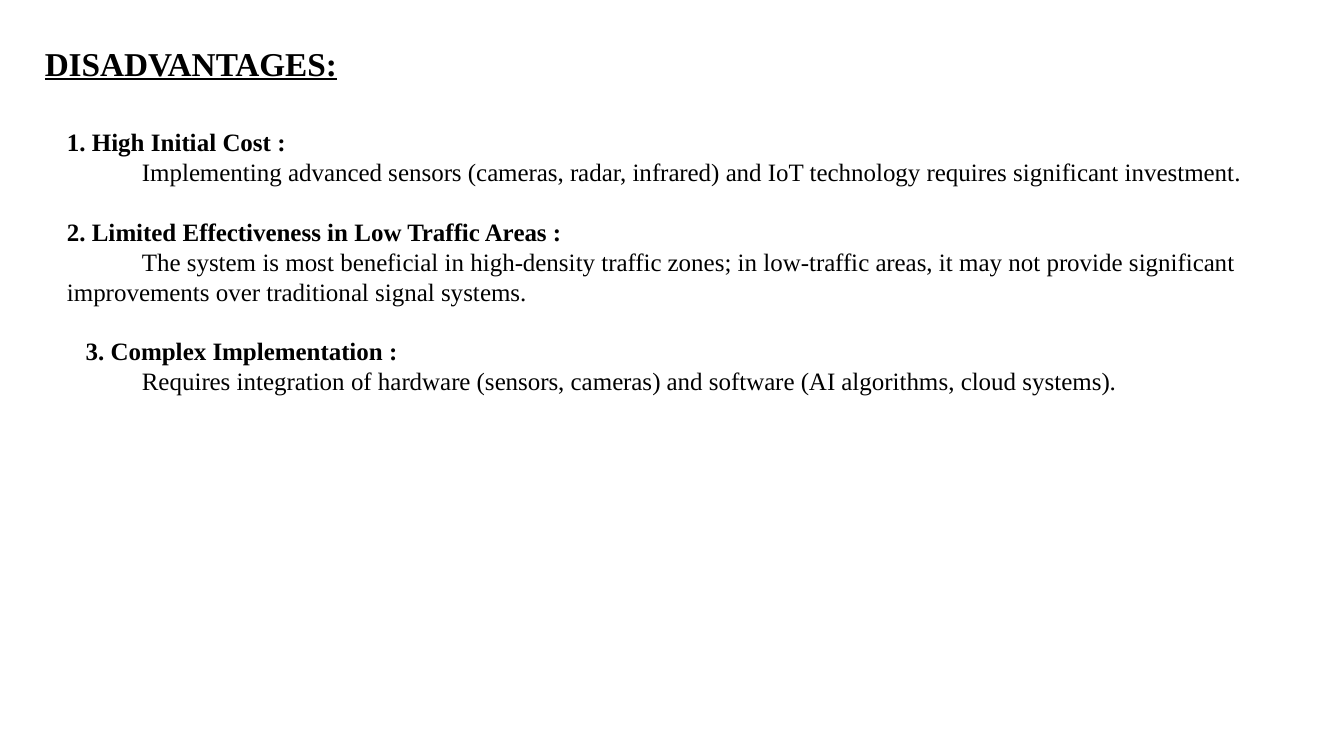

DISADVANTAGES:
1. High Initial Cost :
   Implementing advanced sensors (cameras, radar, infrared) and IoT technology requires significant investment.

2. Limited Effectiveness in Low Traffic Areas :
   The system is most beneficial in high-density traffic zones; in low-traffic areas, it may not provide significant improvements over traditional signal systems.

   3. Complex Implementation :
   Requires integration of hardware (sensors, cameras) and software (AI algorithms, cloud systems).